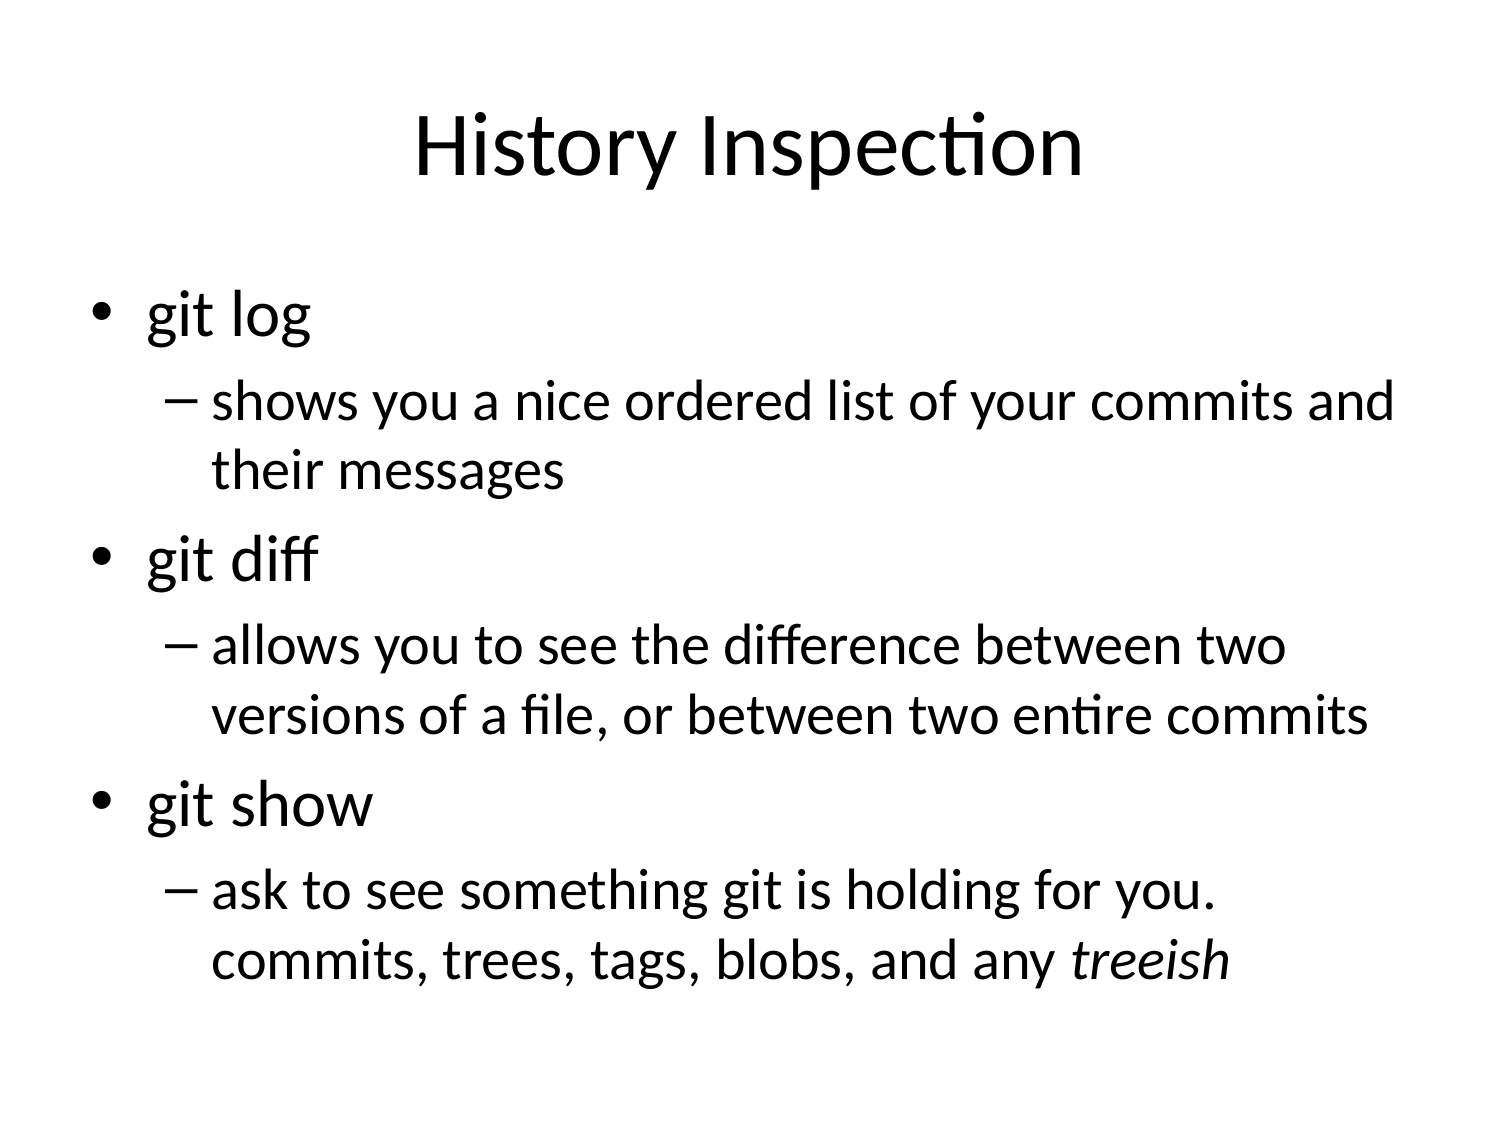

# History Inspection
git log
shows you a nice ordered list of your commits and their messages
git diff
allows you to see the difference between two versions of a file, or between two entire commits
git show
ask to see something git is holding for you. commits, trees, tags, blobs, and any treeish